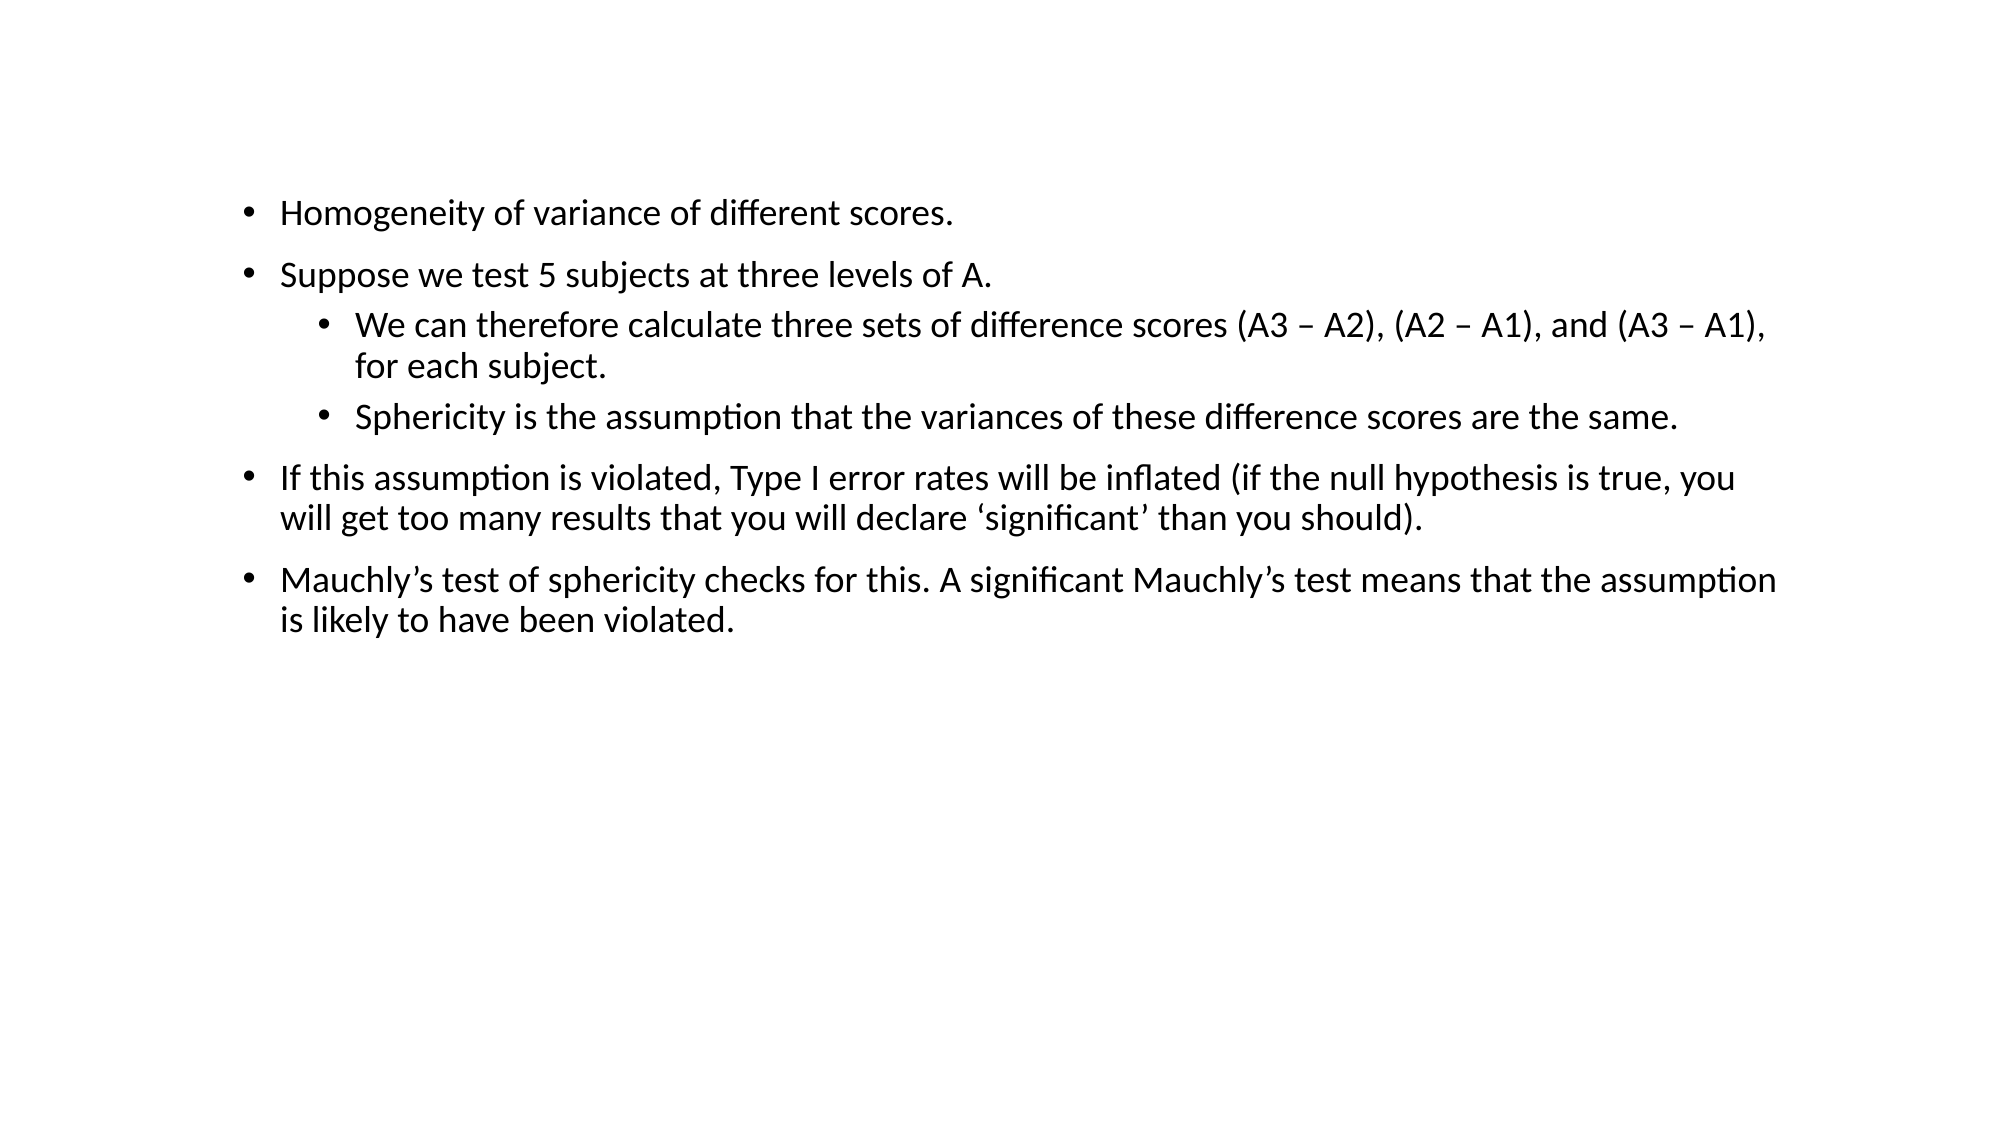

Homogeneity of variance of different scores.
Suppose we test 5 subjects at three levels of A.
We can therefore calculate three sets of difference scores (A3 – A2), (A2 – A1), and (A3 – A1), for each subject.
Sphericity is the assumption that the variances of these difference scores are the same.
If this assumption is violated, Type I error rates will be inflated (if the null hypothesis is true, you will get too many results that you will declare ‘significant’ than you should).
Mauchly’s test of sphericity checks for this. A significant Mauchly’s test means that the assumption is likely to have been violated.

# SPHERICITY